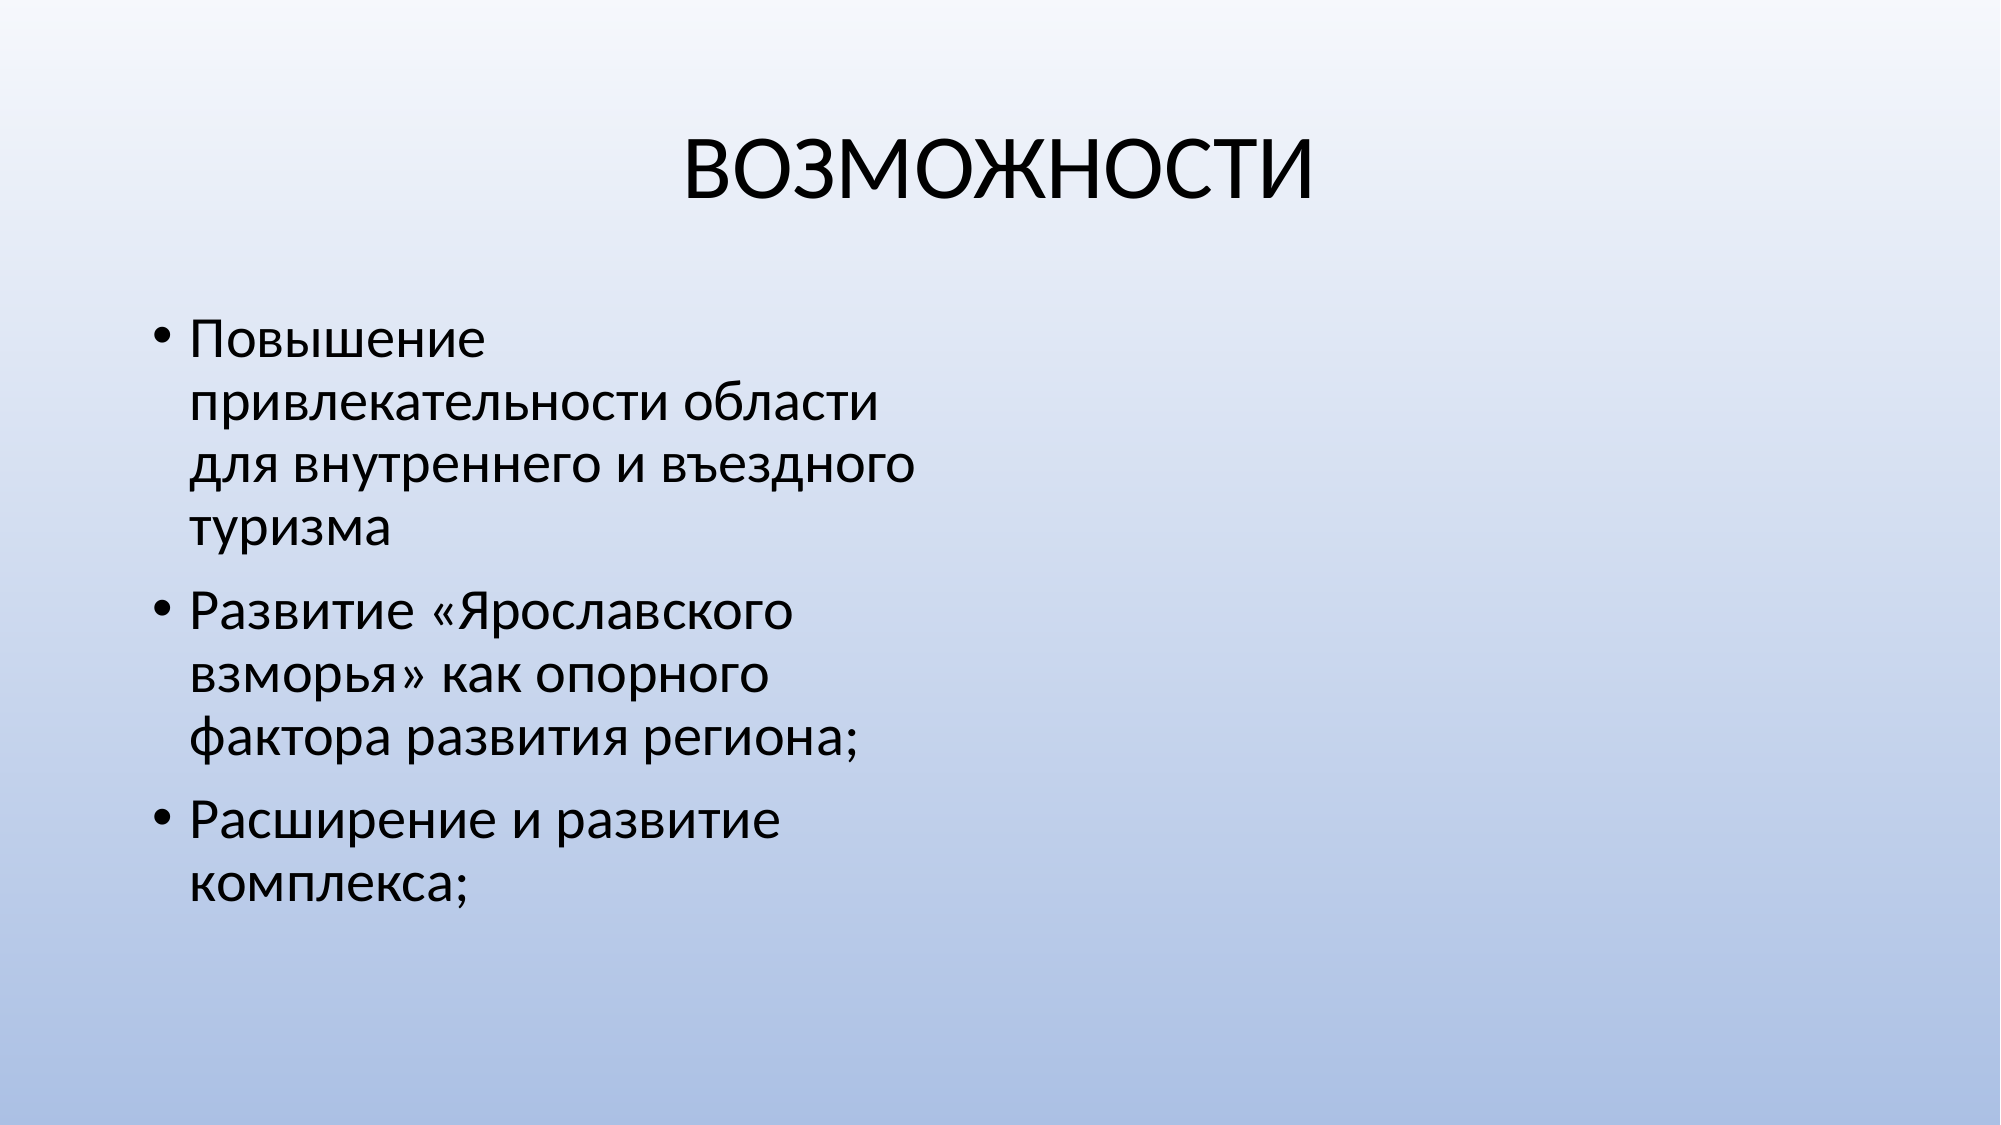

# ВОЗМОЖНОСТИ
Повышение привлекательности области для внутреннего и въездного туризма
Развитие «Ярославского взморья» как опорного фактора развития региона;
Расширение и развитие комплекса;